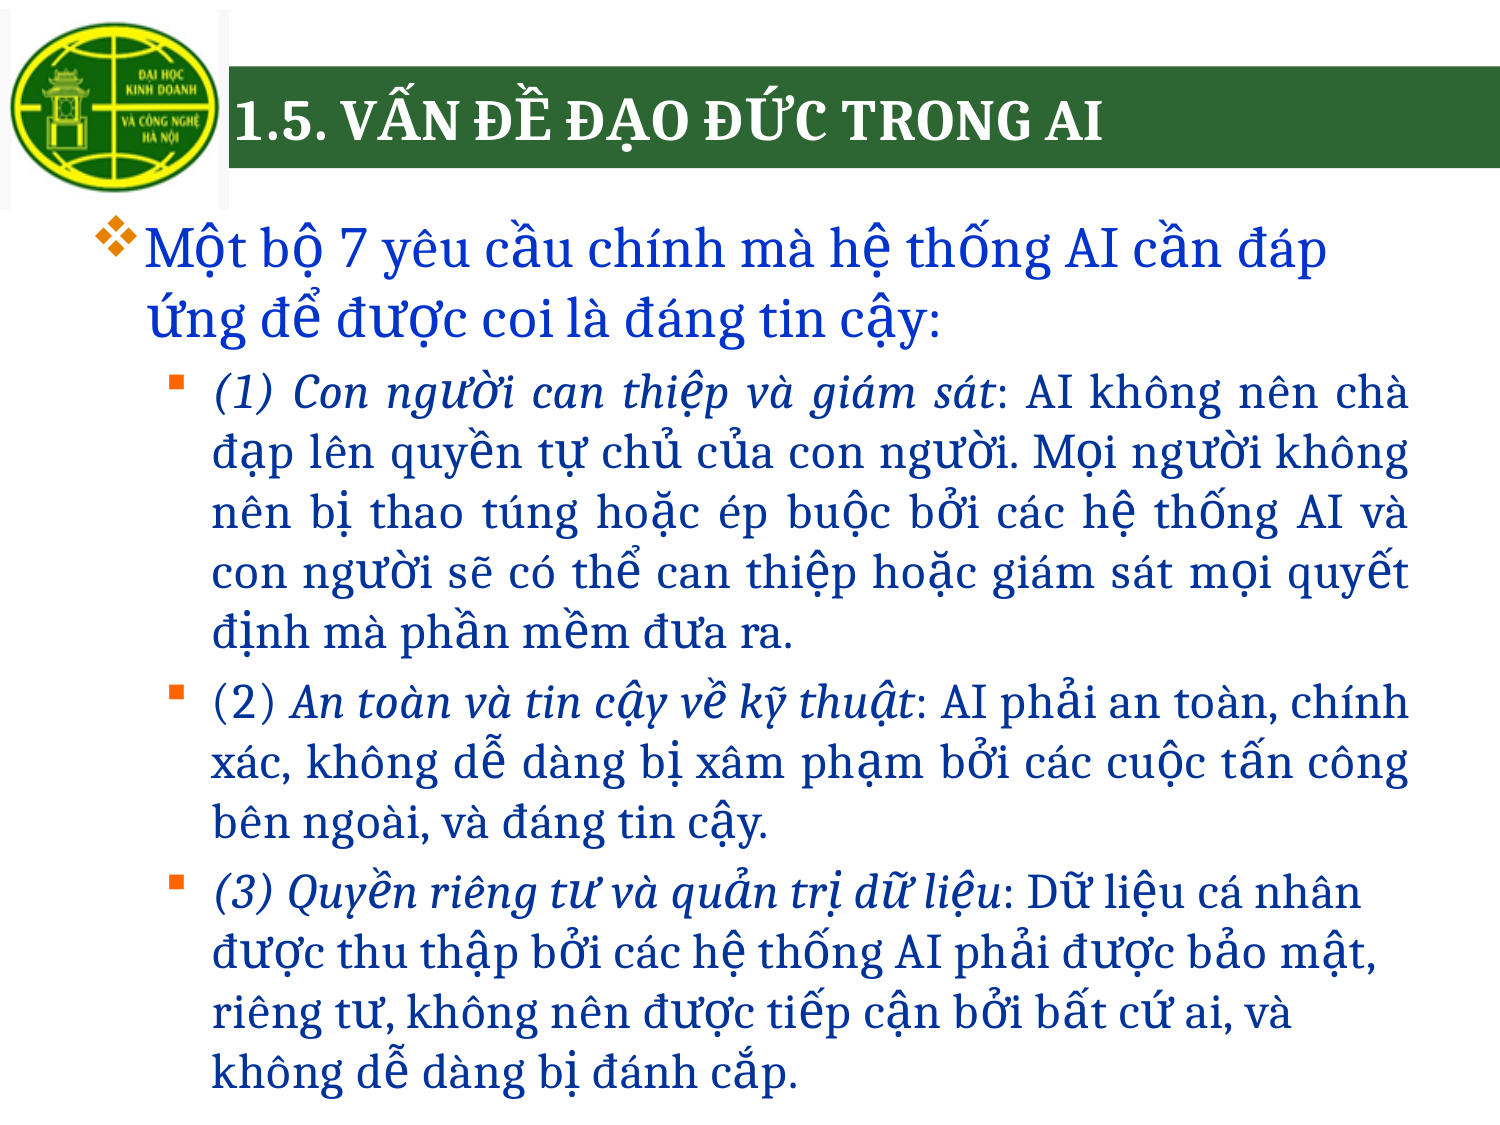

# 1.5. VẤN ĐỀ ĐẠO ĐỨC TRONG AI
Một bộ 7 yêu cầu chính mà hệ thống AI cần đáp ứng để được coi là đáng tin cậy:
(1) Con người can thiệp và giám sát: AI không nên chà đạp lên quyền tự chủ của con người. Mọi người không nên bị thao túng hoặc ép buộc bởi các hệ thống AI và con người sẽ có thể can thiệp hoặc giám sát mọi quyết định mà phần mềm đưa ra.
(2) An toàn và tin cậy về kỹ thuật: AI phải an toàn, chính xác, không dễ dàng bị xâm phạm bởi các cuộc tấn công bên ngoài, và đáng tin cậy.
(3) Quyền riêng tư và quản trị dữ liệu: Dữ liệu cá nhân được thu thập bởi các hệ thống AI phải được bảo mật, riêng tư, không nên được tiếp cận bởi bất cứ ai, và không dễ dàng bị đánh cắp.